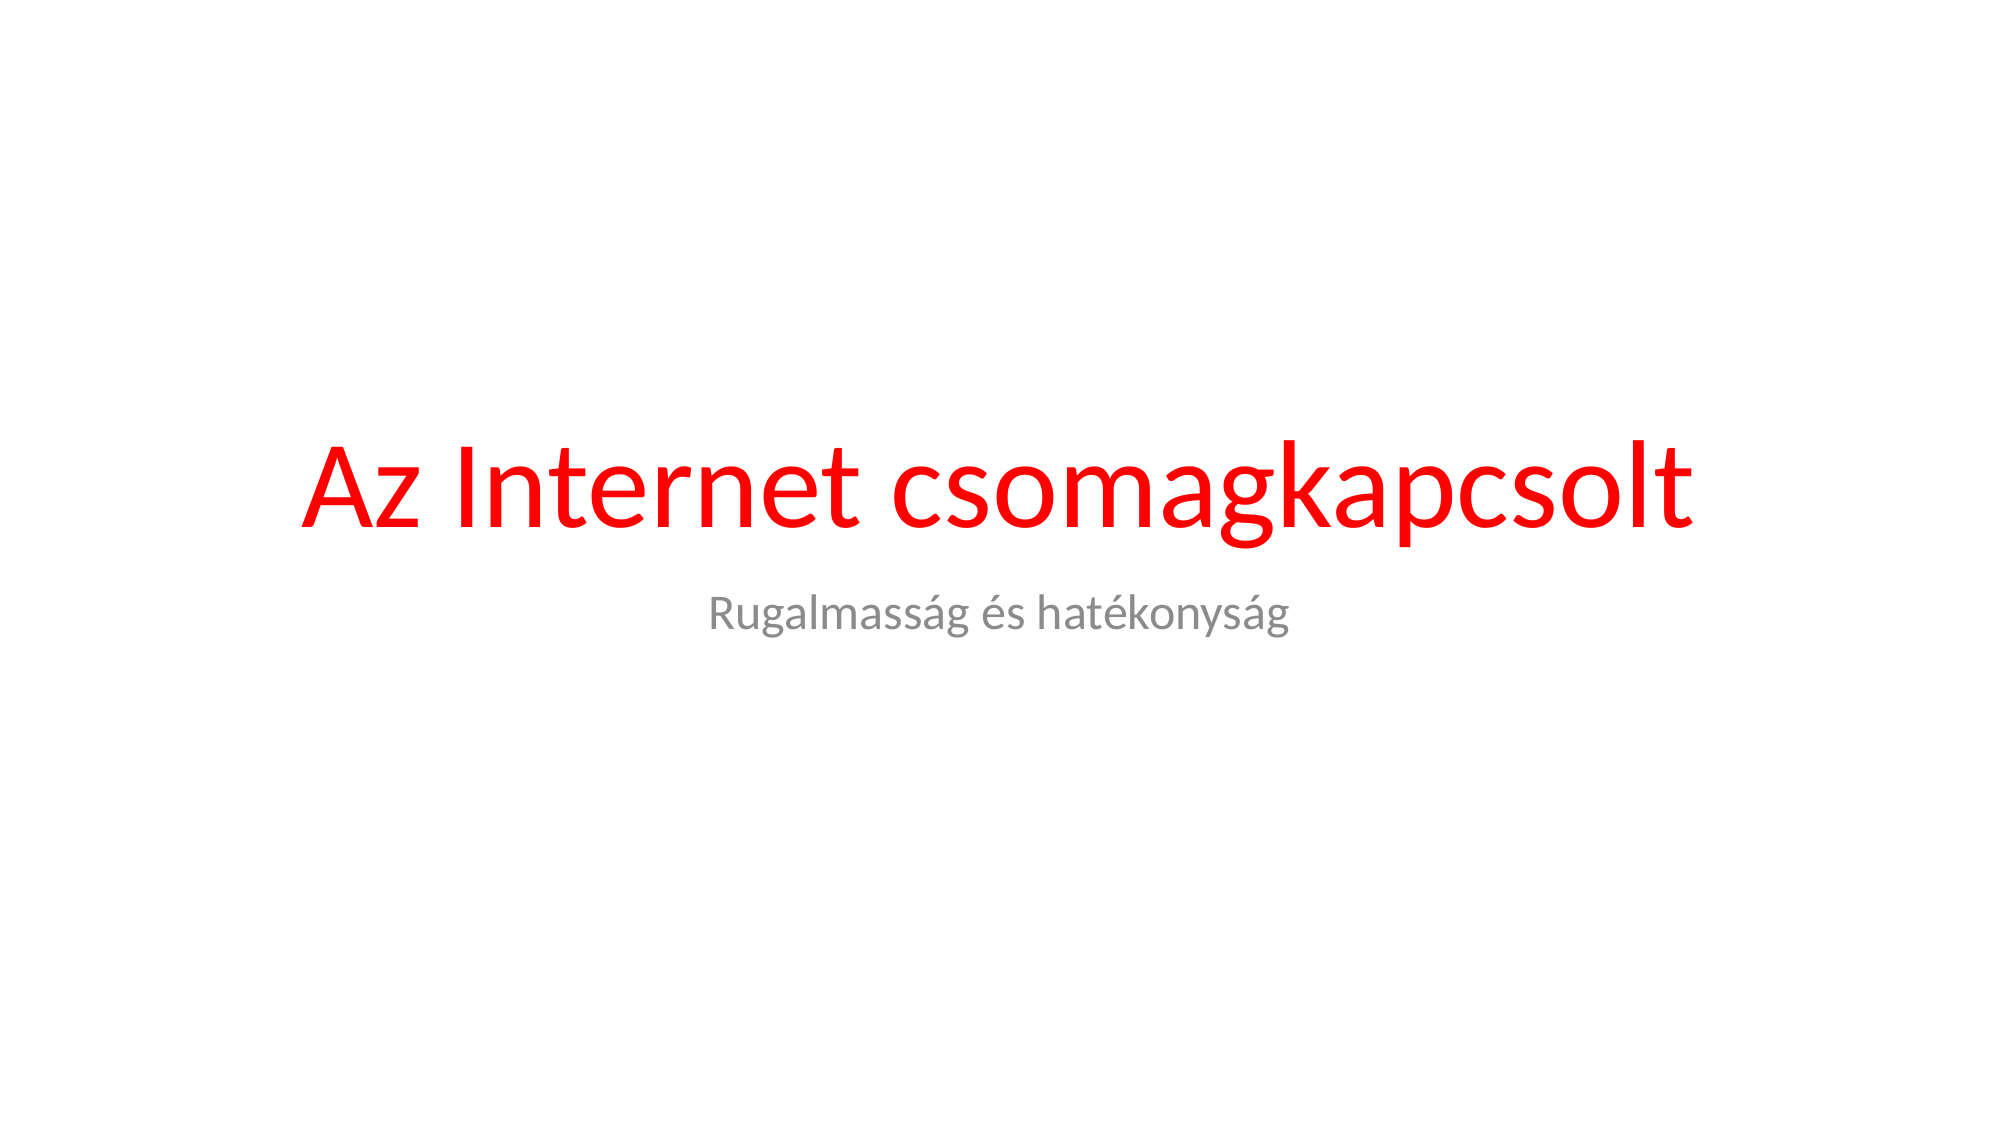

# Az Internet csomagkapcsolt
Rugalmasság és hatékonyság